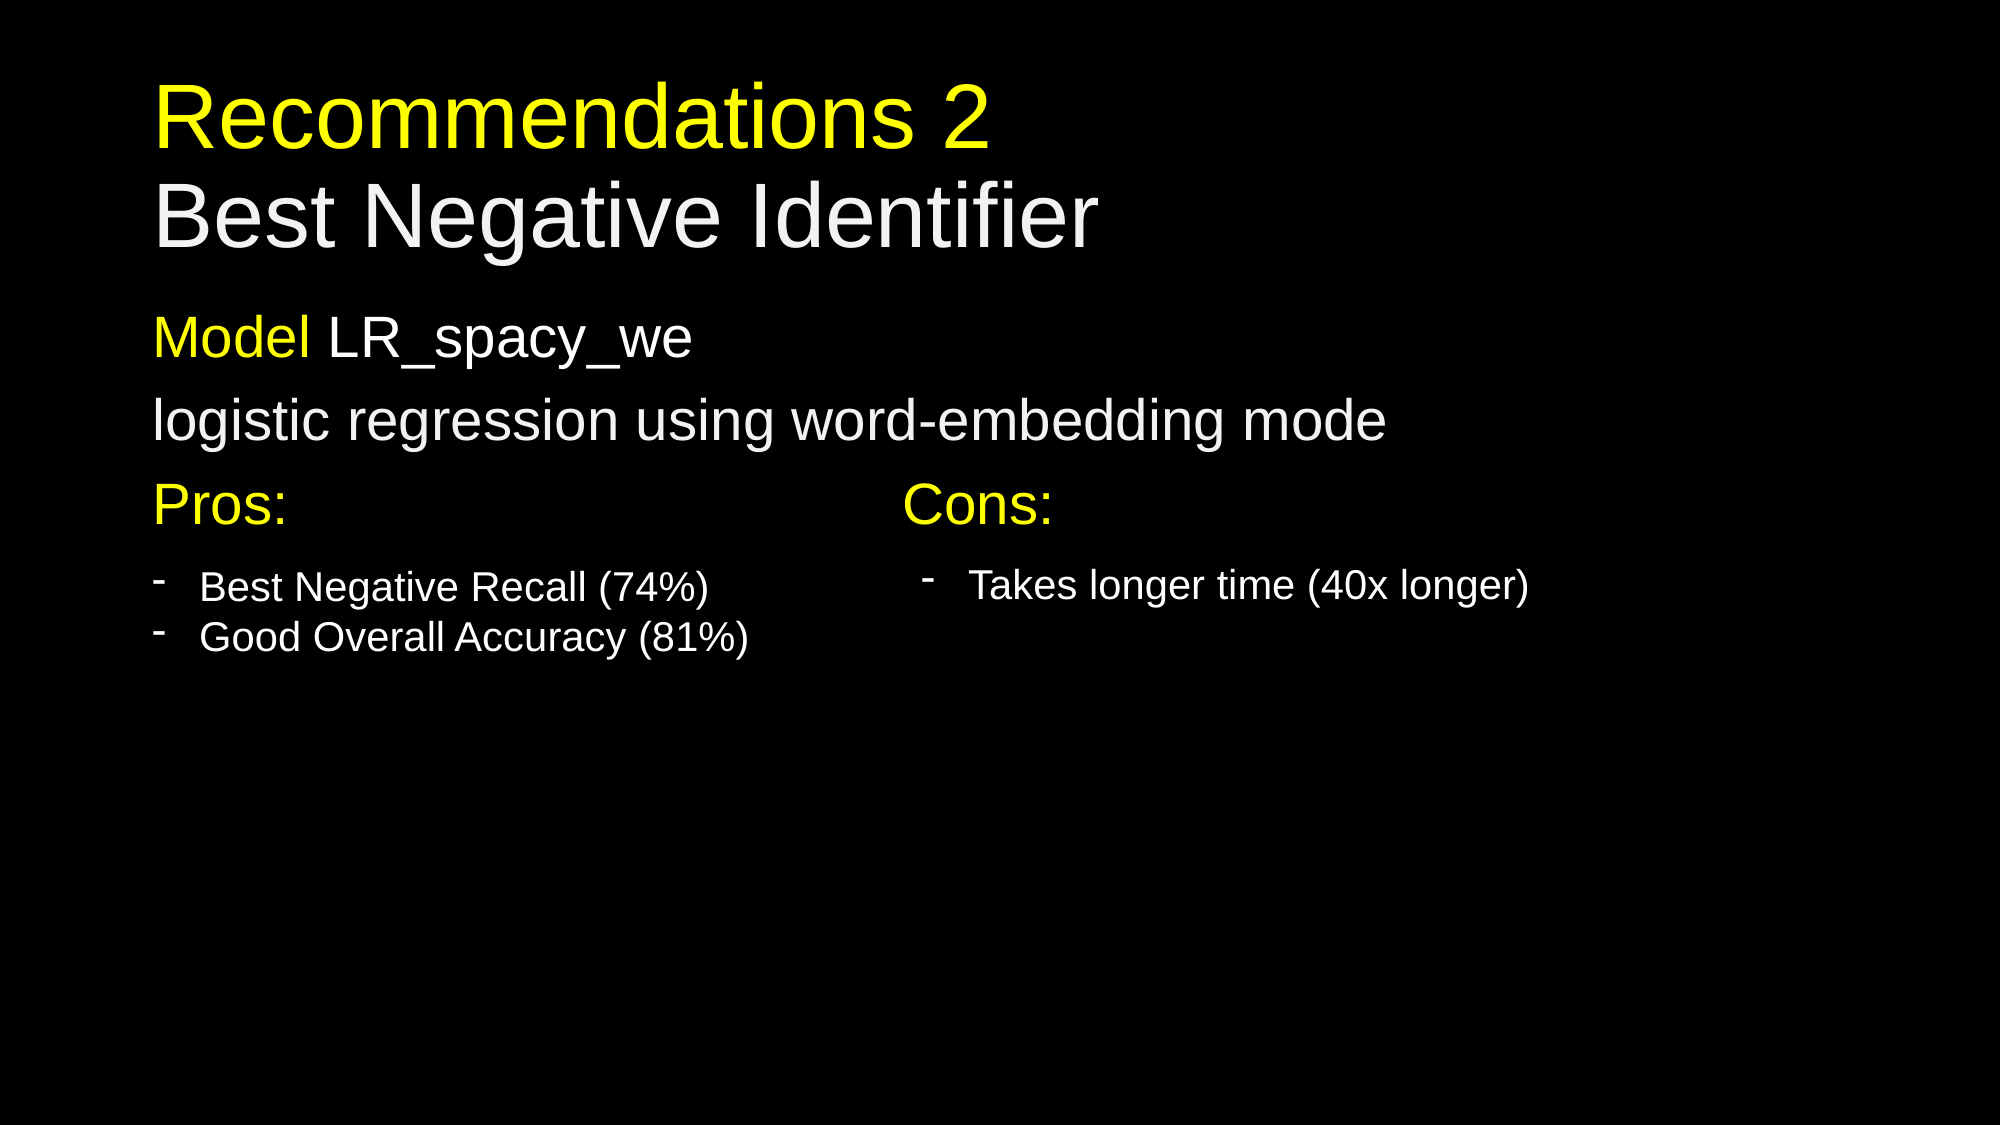

# Recommendations 2 Best Negative Identifier
Model LR_spacy_we
logistic regression using word-embedding mode
Pros:					Cons:

Takes longer time (40x longer)
Best Negative Recall (74%)
Good Overall Accuracy (81%)